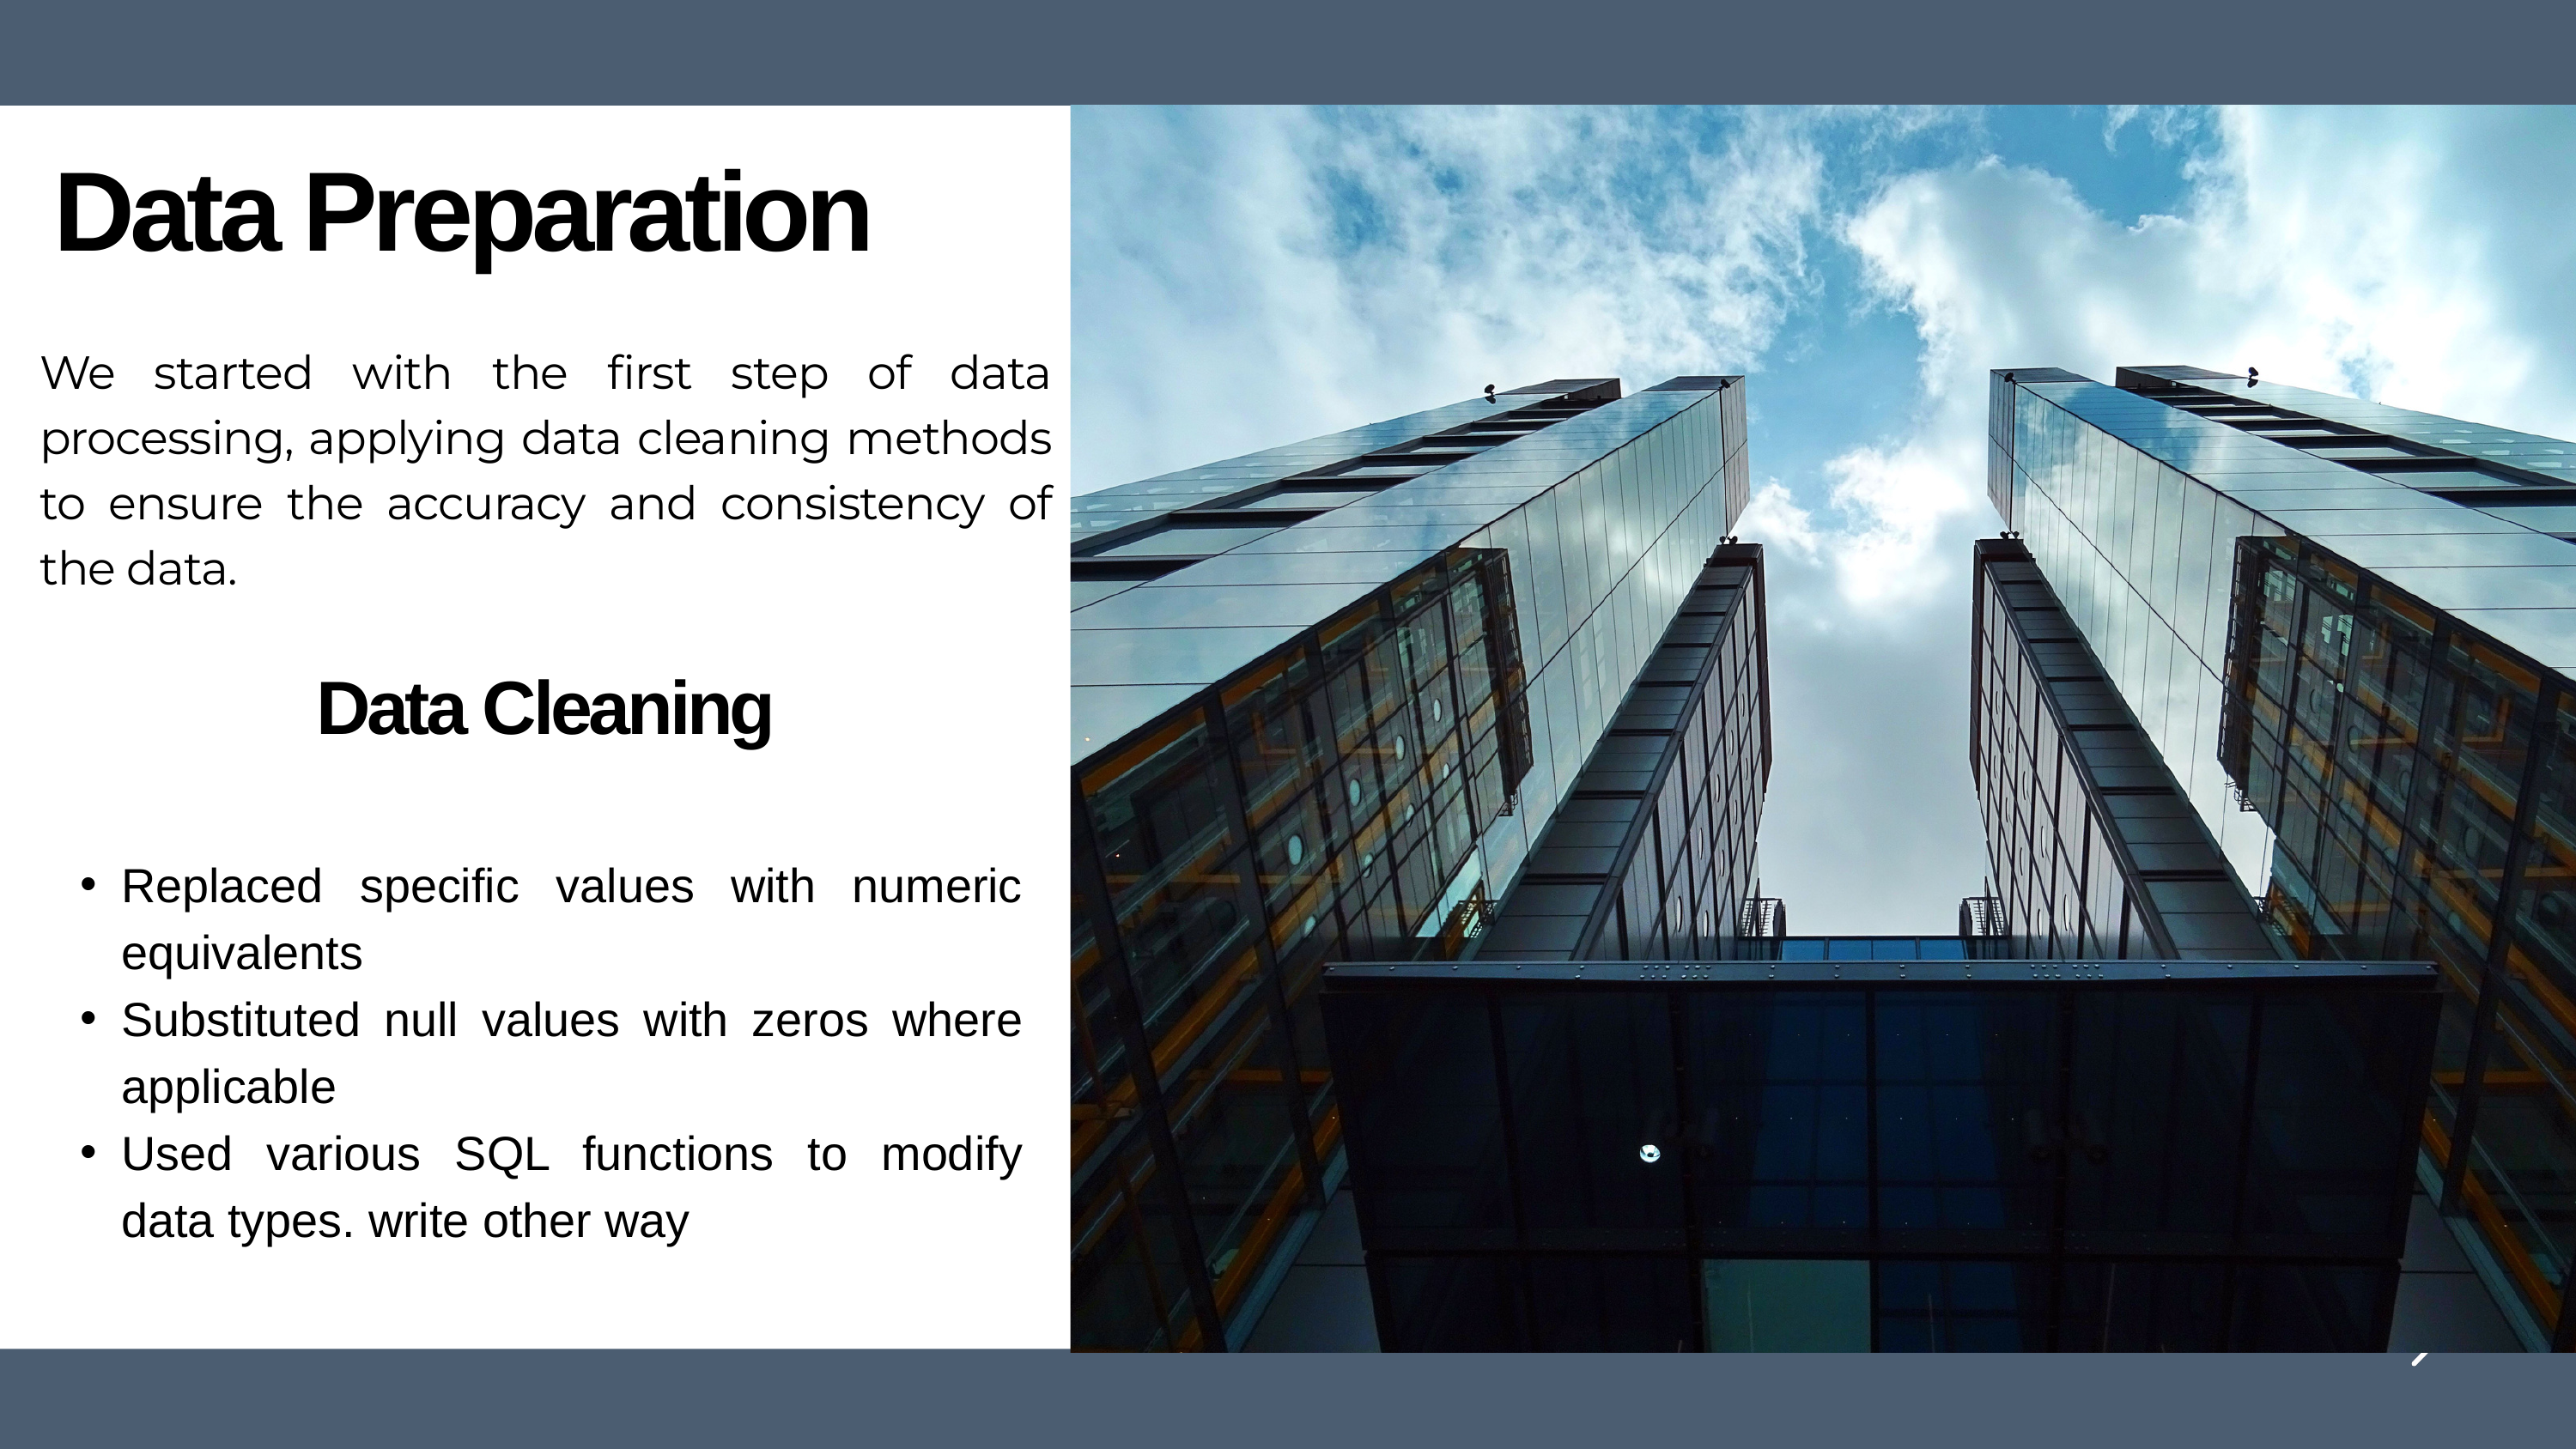

Data Preparation
We started with the first step of data processing, applying data cleaning methods to ensure the accuracy and consistency of the data.

Data Cleaning

Replaced specific values with numeric equivalents
Substituted null values with zeros where applicable
Used various SQL functions to modify data types. write other way